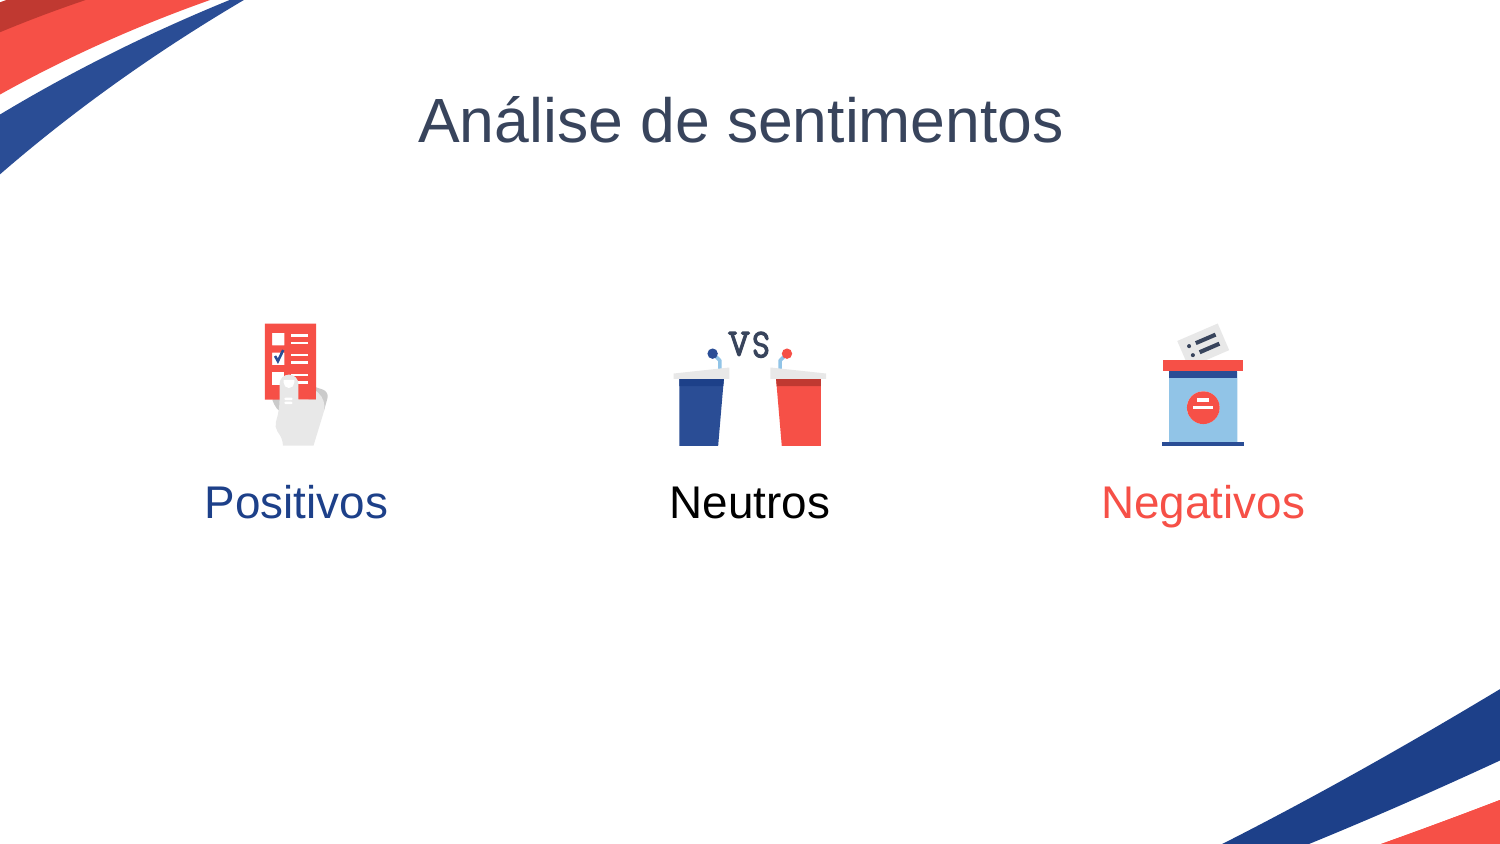

# Análise de sentimentos

Positivos
Neutros
Negativos